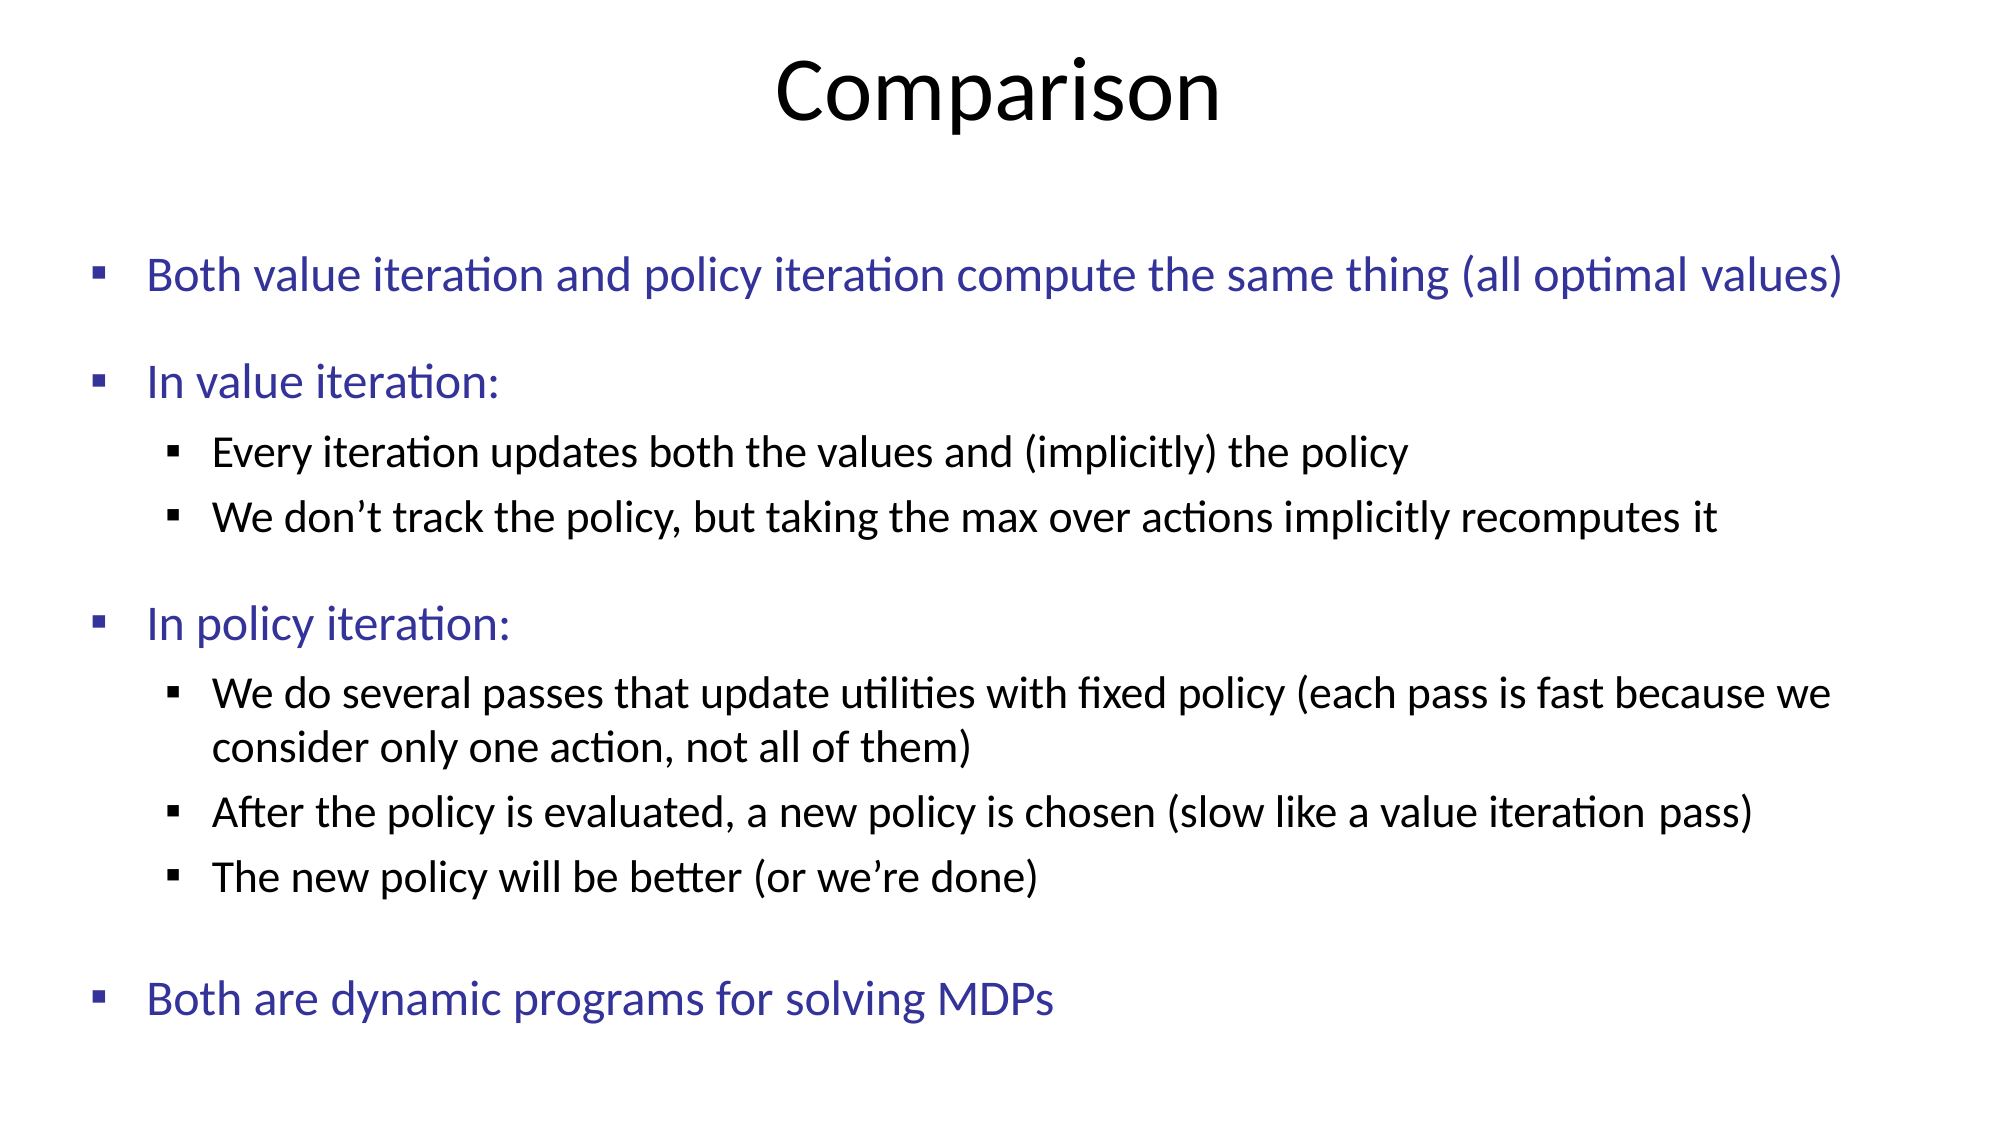

# Comparison
Both value iteration and policy iteration compute the same thing (all optimal values)
In value iteration:
Every iteration updates both the values and (implicitly) the policy
We don’t track the policy, but taking the max over actions implicitly recomputes it
In policy iteration:
We do several passes that update utilities with fixed policy (each pass is fast because we  consider only one action, not all of them)
After the policy is evaluated, a new policy is chosen (slow like a value iteration pass)
The new policy will be better (or we’re done)

Both are dynamic programs for solving MDPs